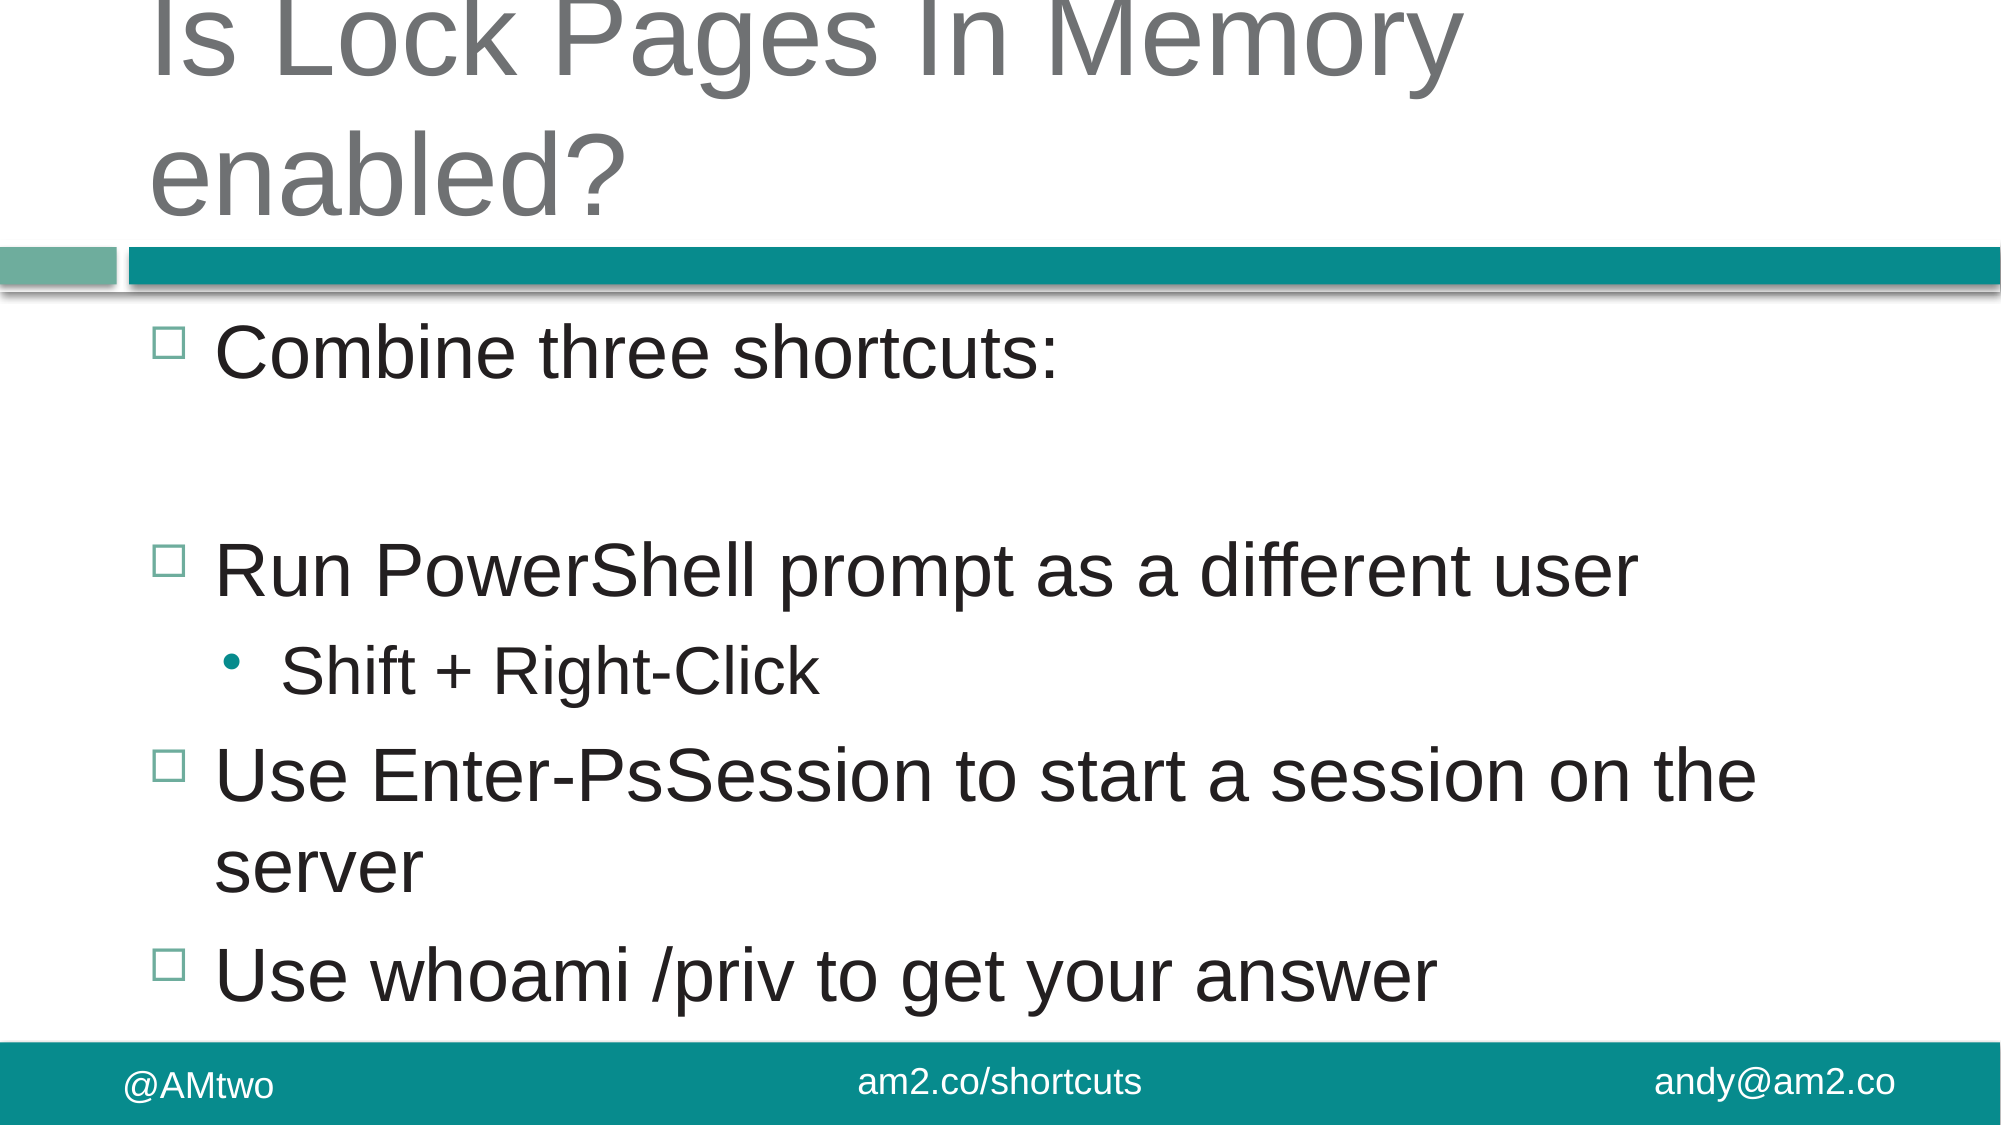

# Is Lock Pages In Memory enabled?
Combine three shortcuts:

Run PowerShell prompt as a different user
Shift + Right-Click
Use Enter-PsSession to start a session on the server
Use whoami /priv to get your answer